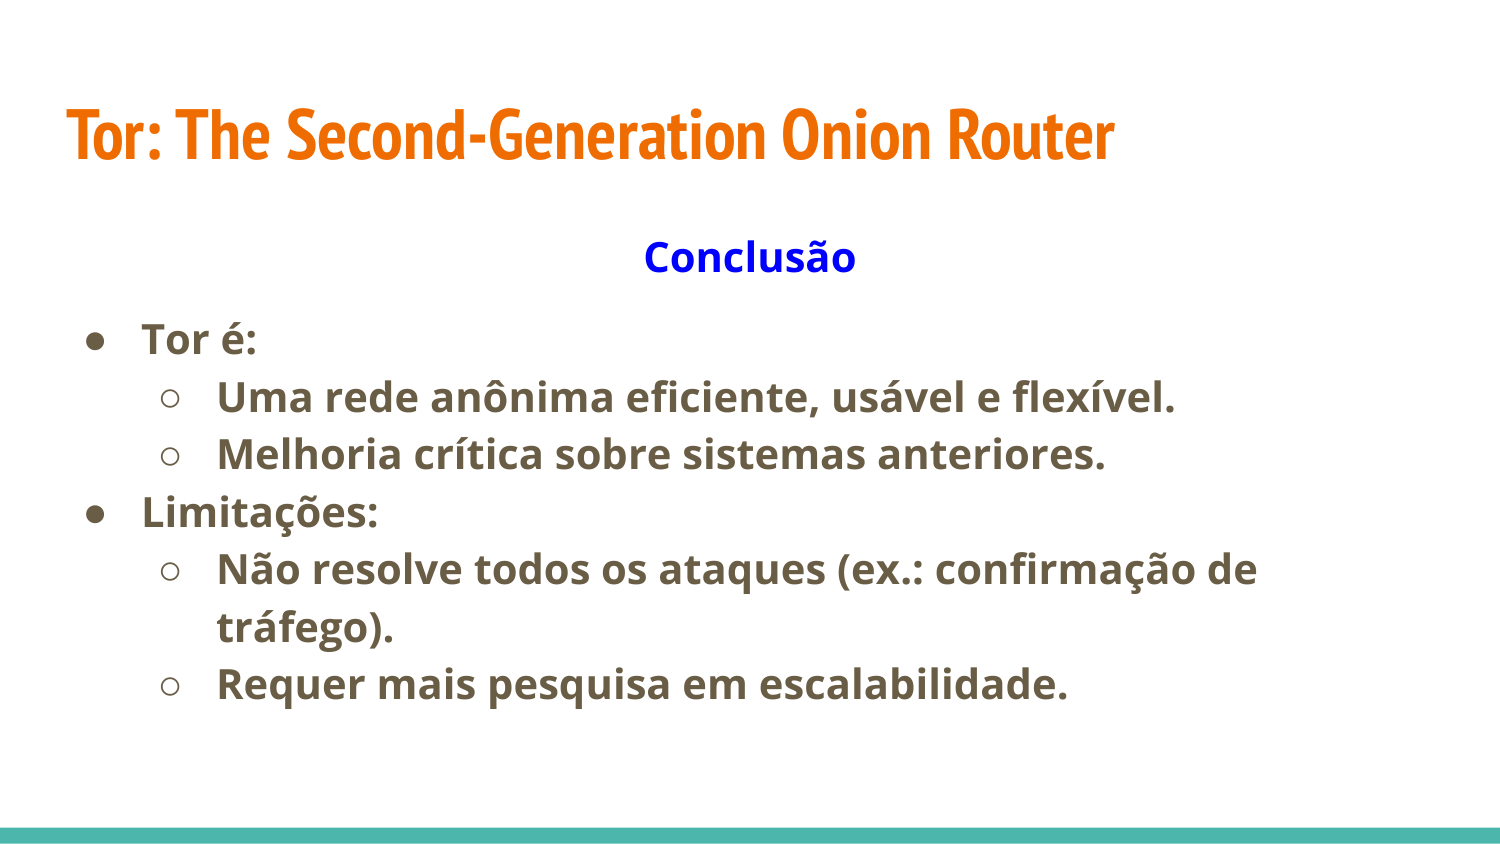

# Tor: The Second-Generation Onion Router
Conclusão
Tor é:
Uma rede anônima eficiente, usável e flexível.
Melhoria crítica sobre sistemas anteriores.
Limitações:
Não resolve todos os ataques (ex.: confirmação de tráfego).
Requer mais pesquisa em escalabilidade.